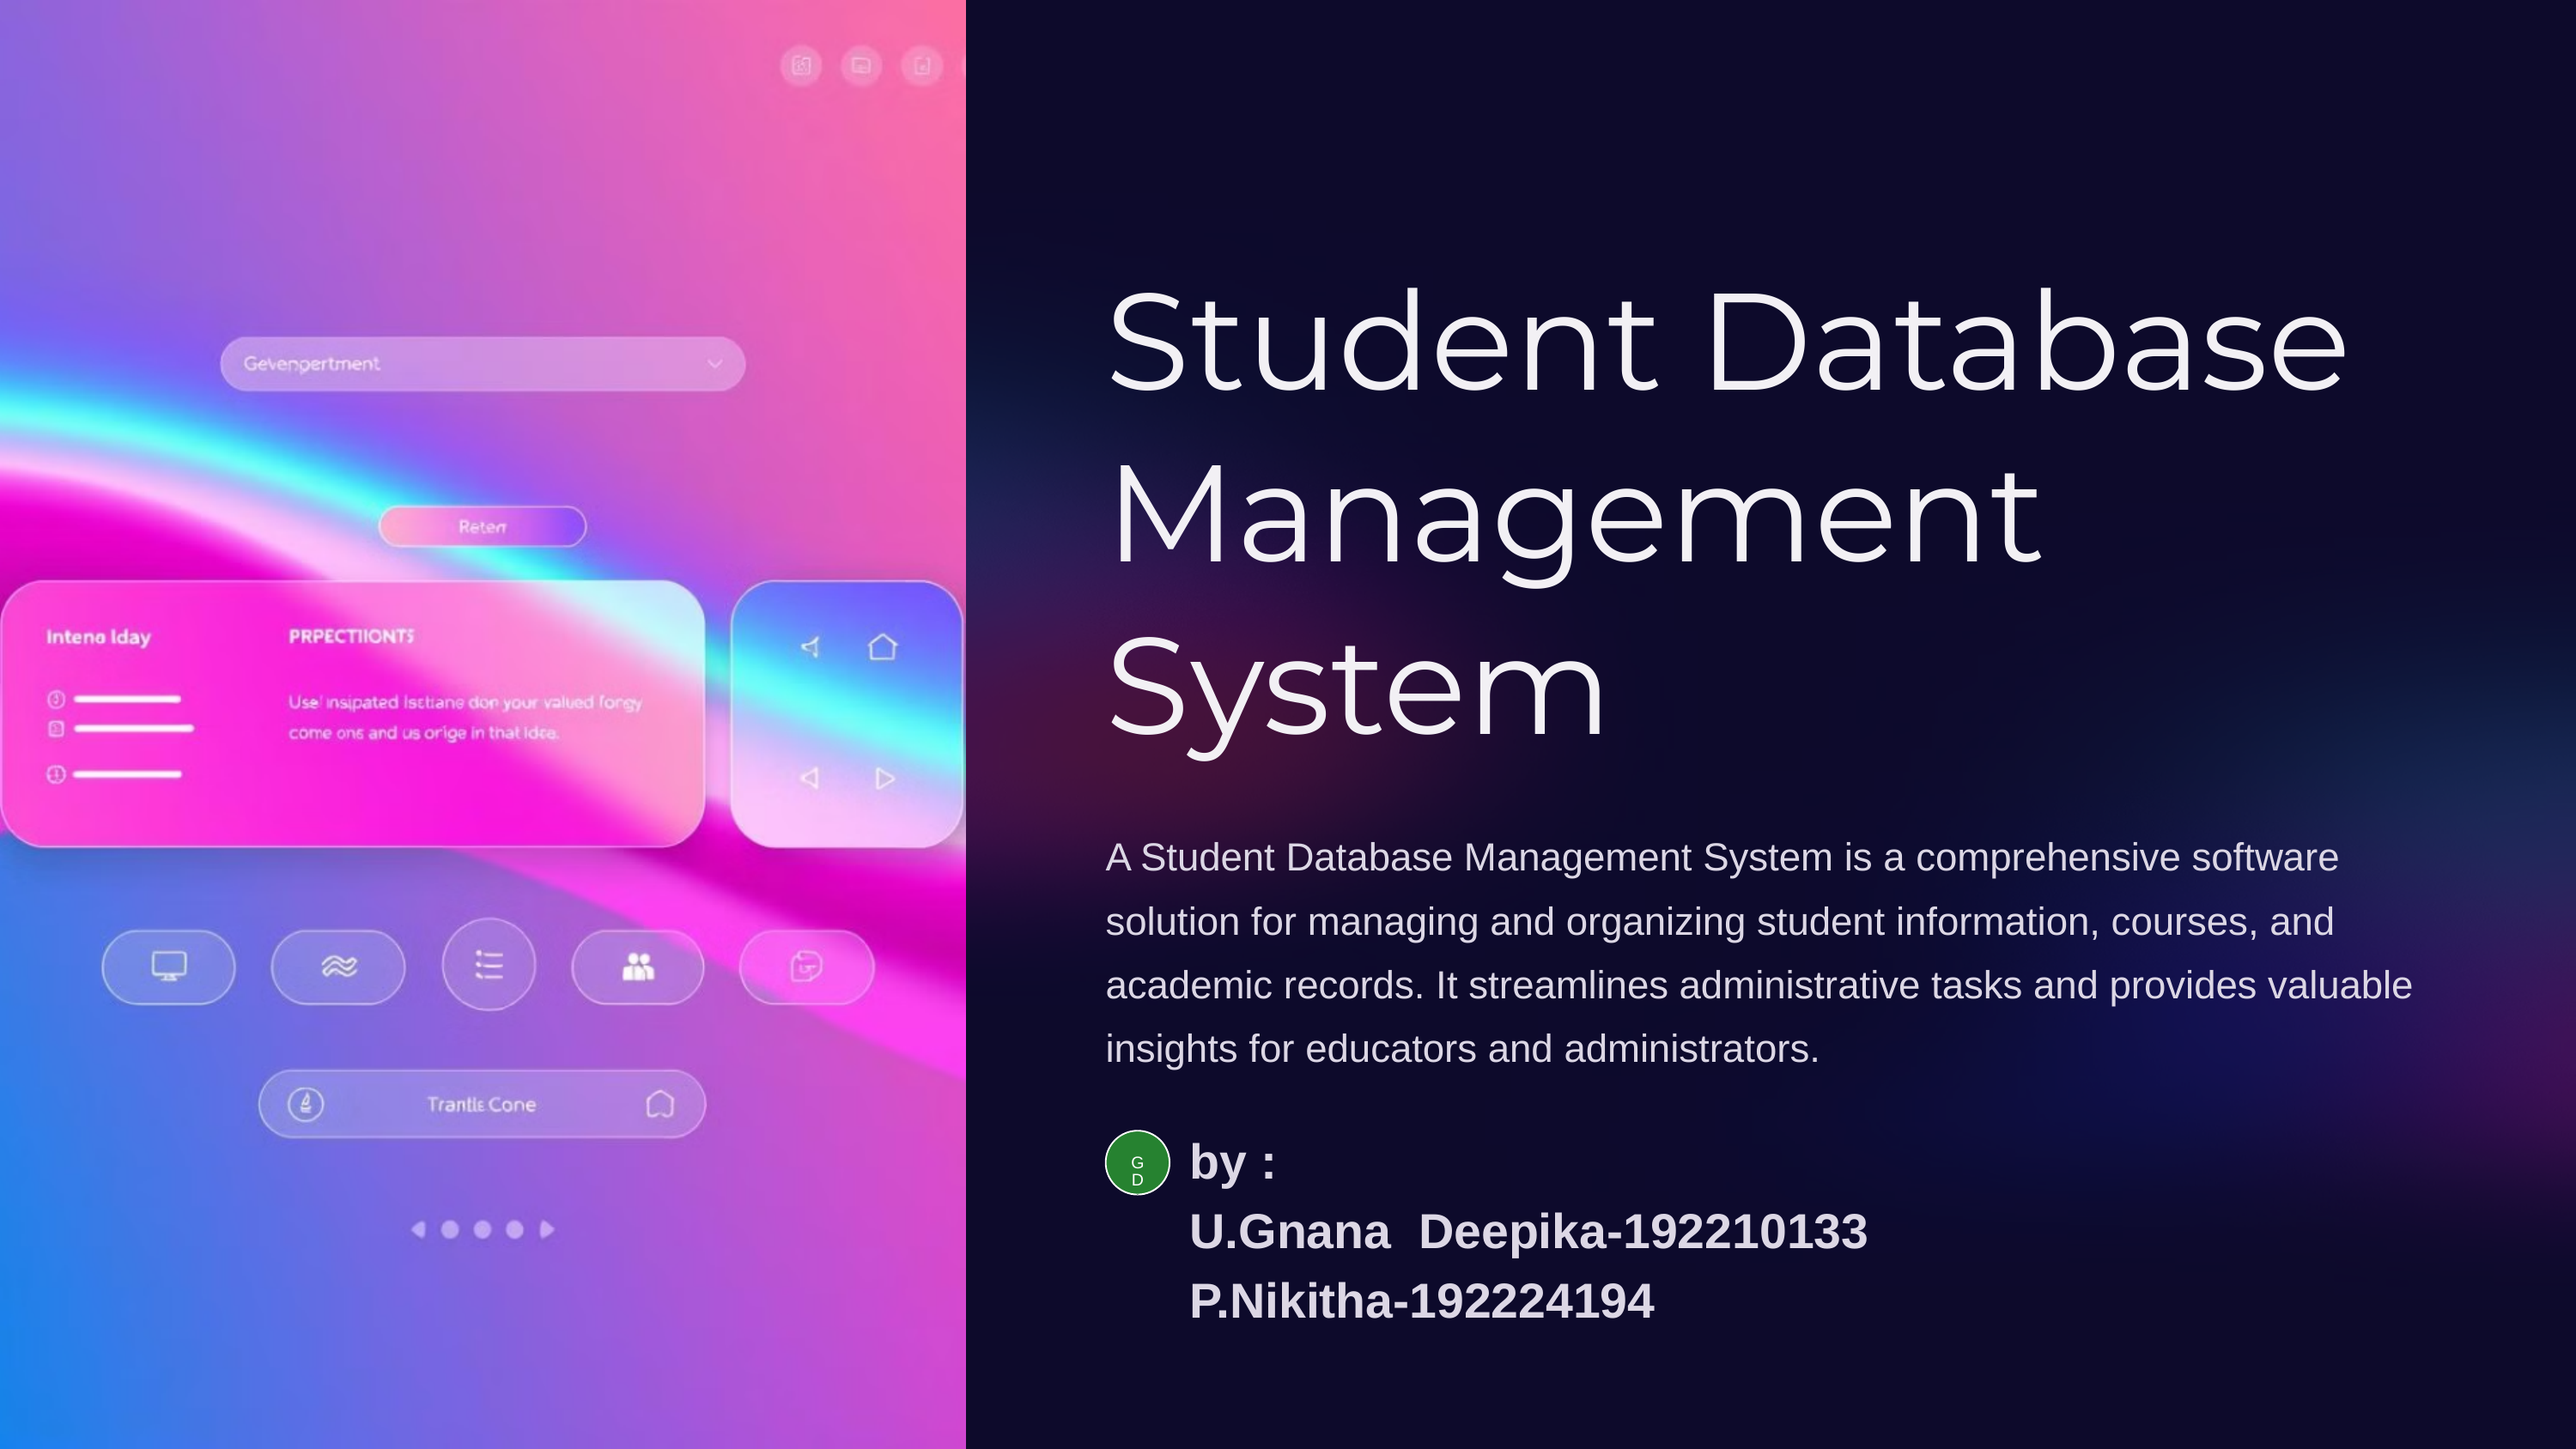

Student Database Management System
A Student Database Management System is a comprehensive software solution for managing and organizing student information, courses, and academic records. It streamlines administrative tasks and provides valuable insights for educators and administrators.
by :
U.Gnana  Deepika-192210133
P.Nikitha-192224194

GD